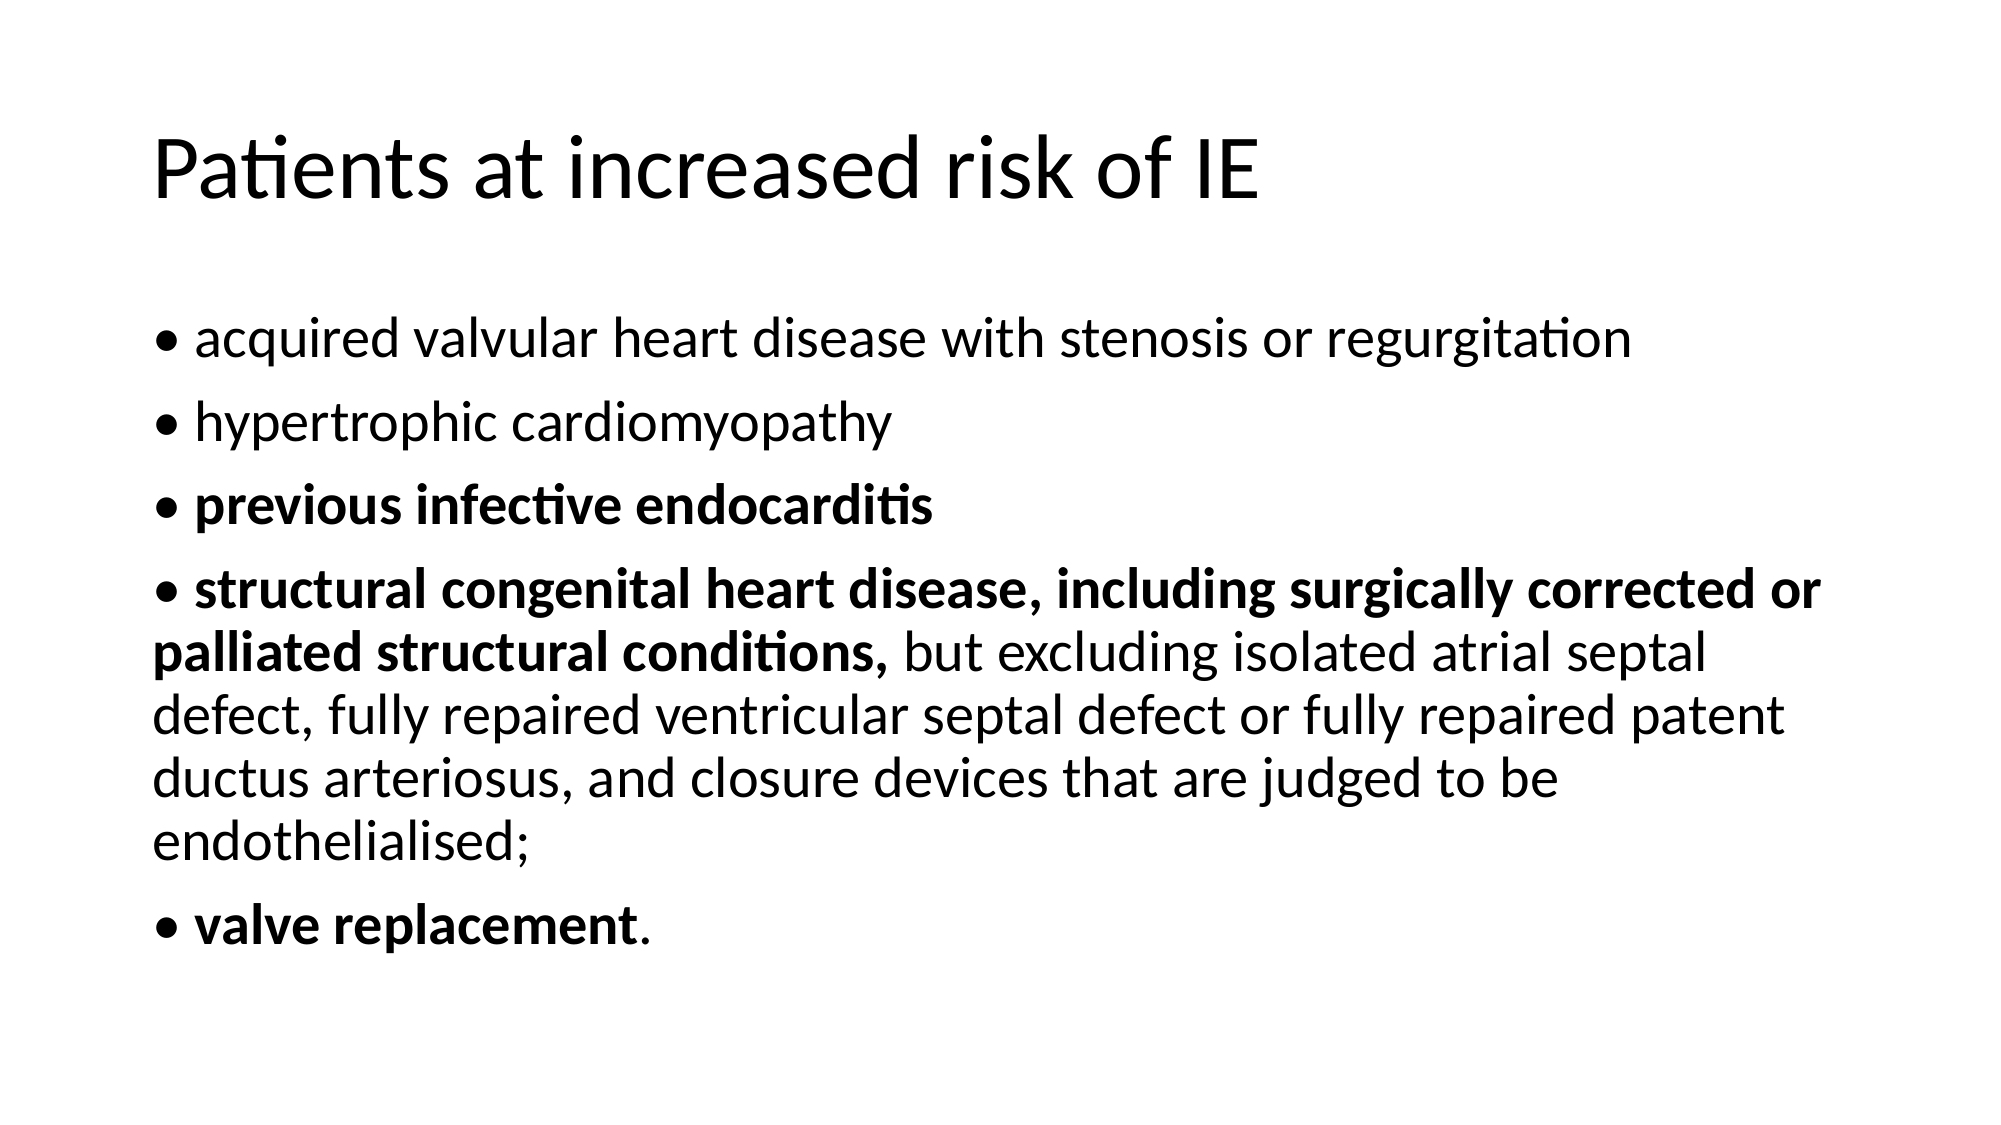

# Patients at increased risk of IE
• acquired valvular heart disease with stenosis or regurgitation
• hypertrophic cardiomyopathy
• previous infective endocarditis
• structural congenital heart disease, including surgically corrected or palliated structural conditions, but excluding isolated atrial septal defect, fully repaired ventricular septal defect or fully repaired patent ductus arteriosus, and closure devices that are judged to be endothelialised;
• valve replacement.